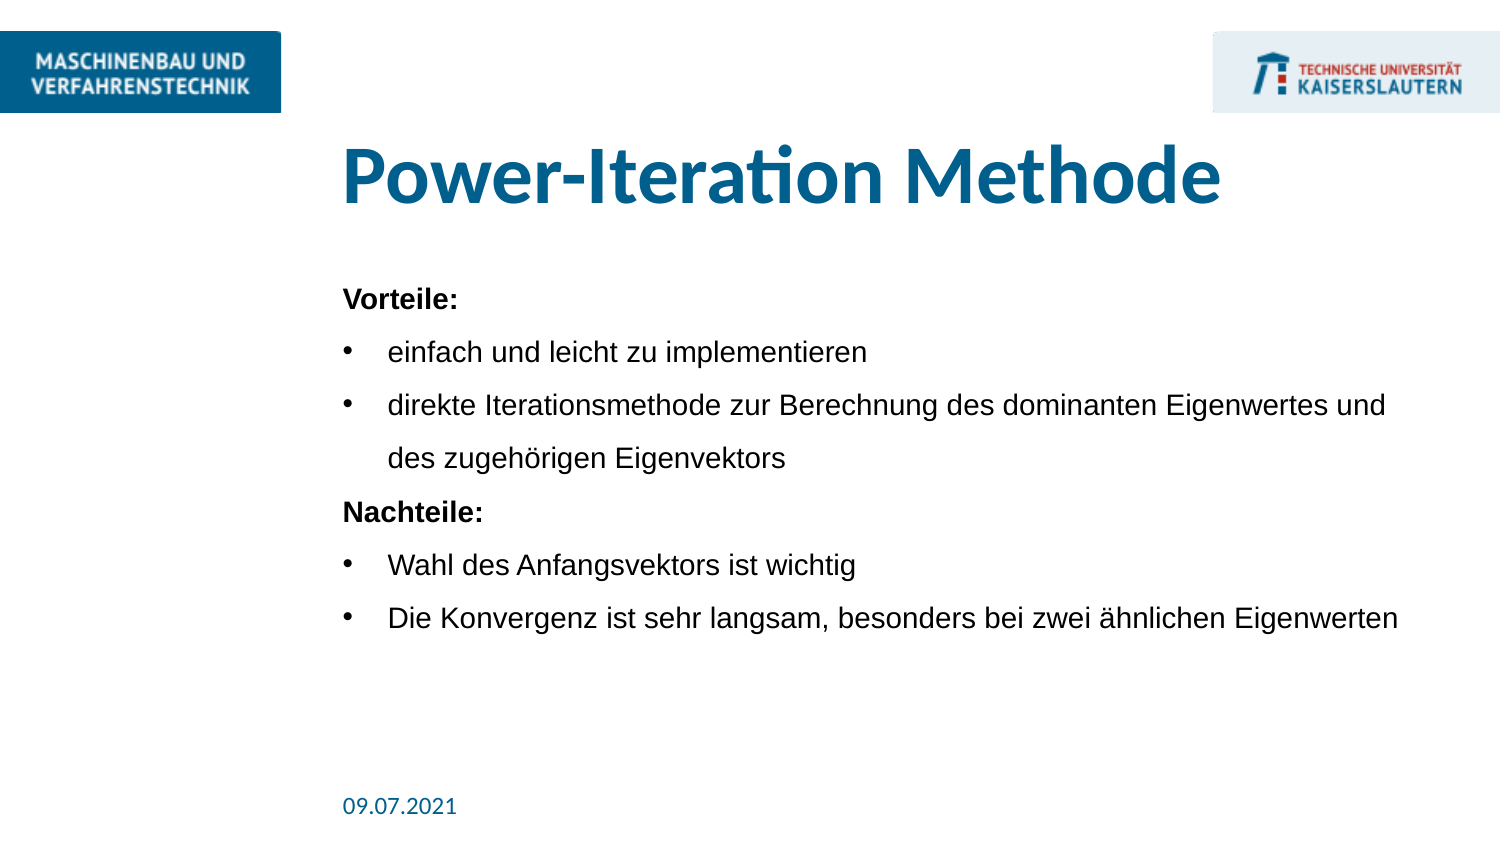

# Power-Iteration Methode
Vorteile:
einfach und leicht zu implementieren
direkte Iterationsmethode zur Berechnung des dominanten Eigenwertes und des zugehörigen Eigenvektors
Nachteile:
Wahl des Anfangsvektors ist wichtig
Die Konvergenz ist sehr langsam, besonders bei zwei ähnlichen Eigenwerten
09.07.2021